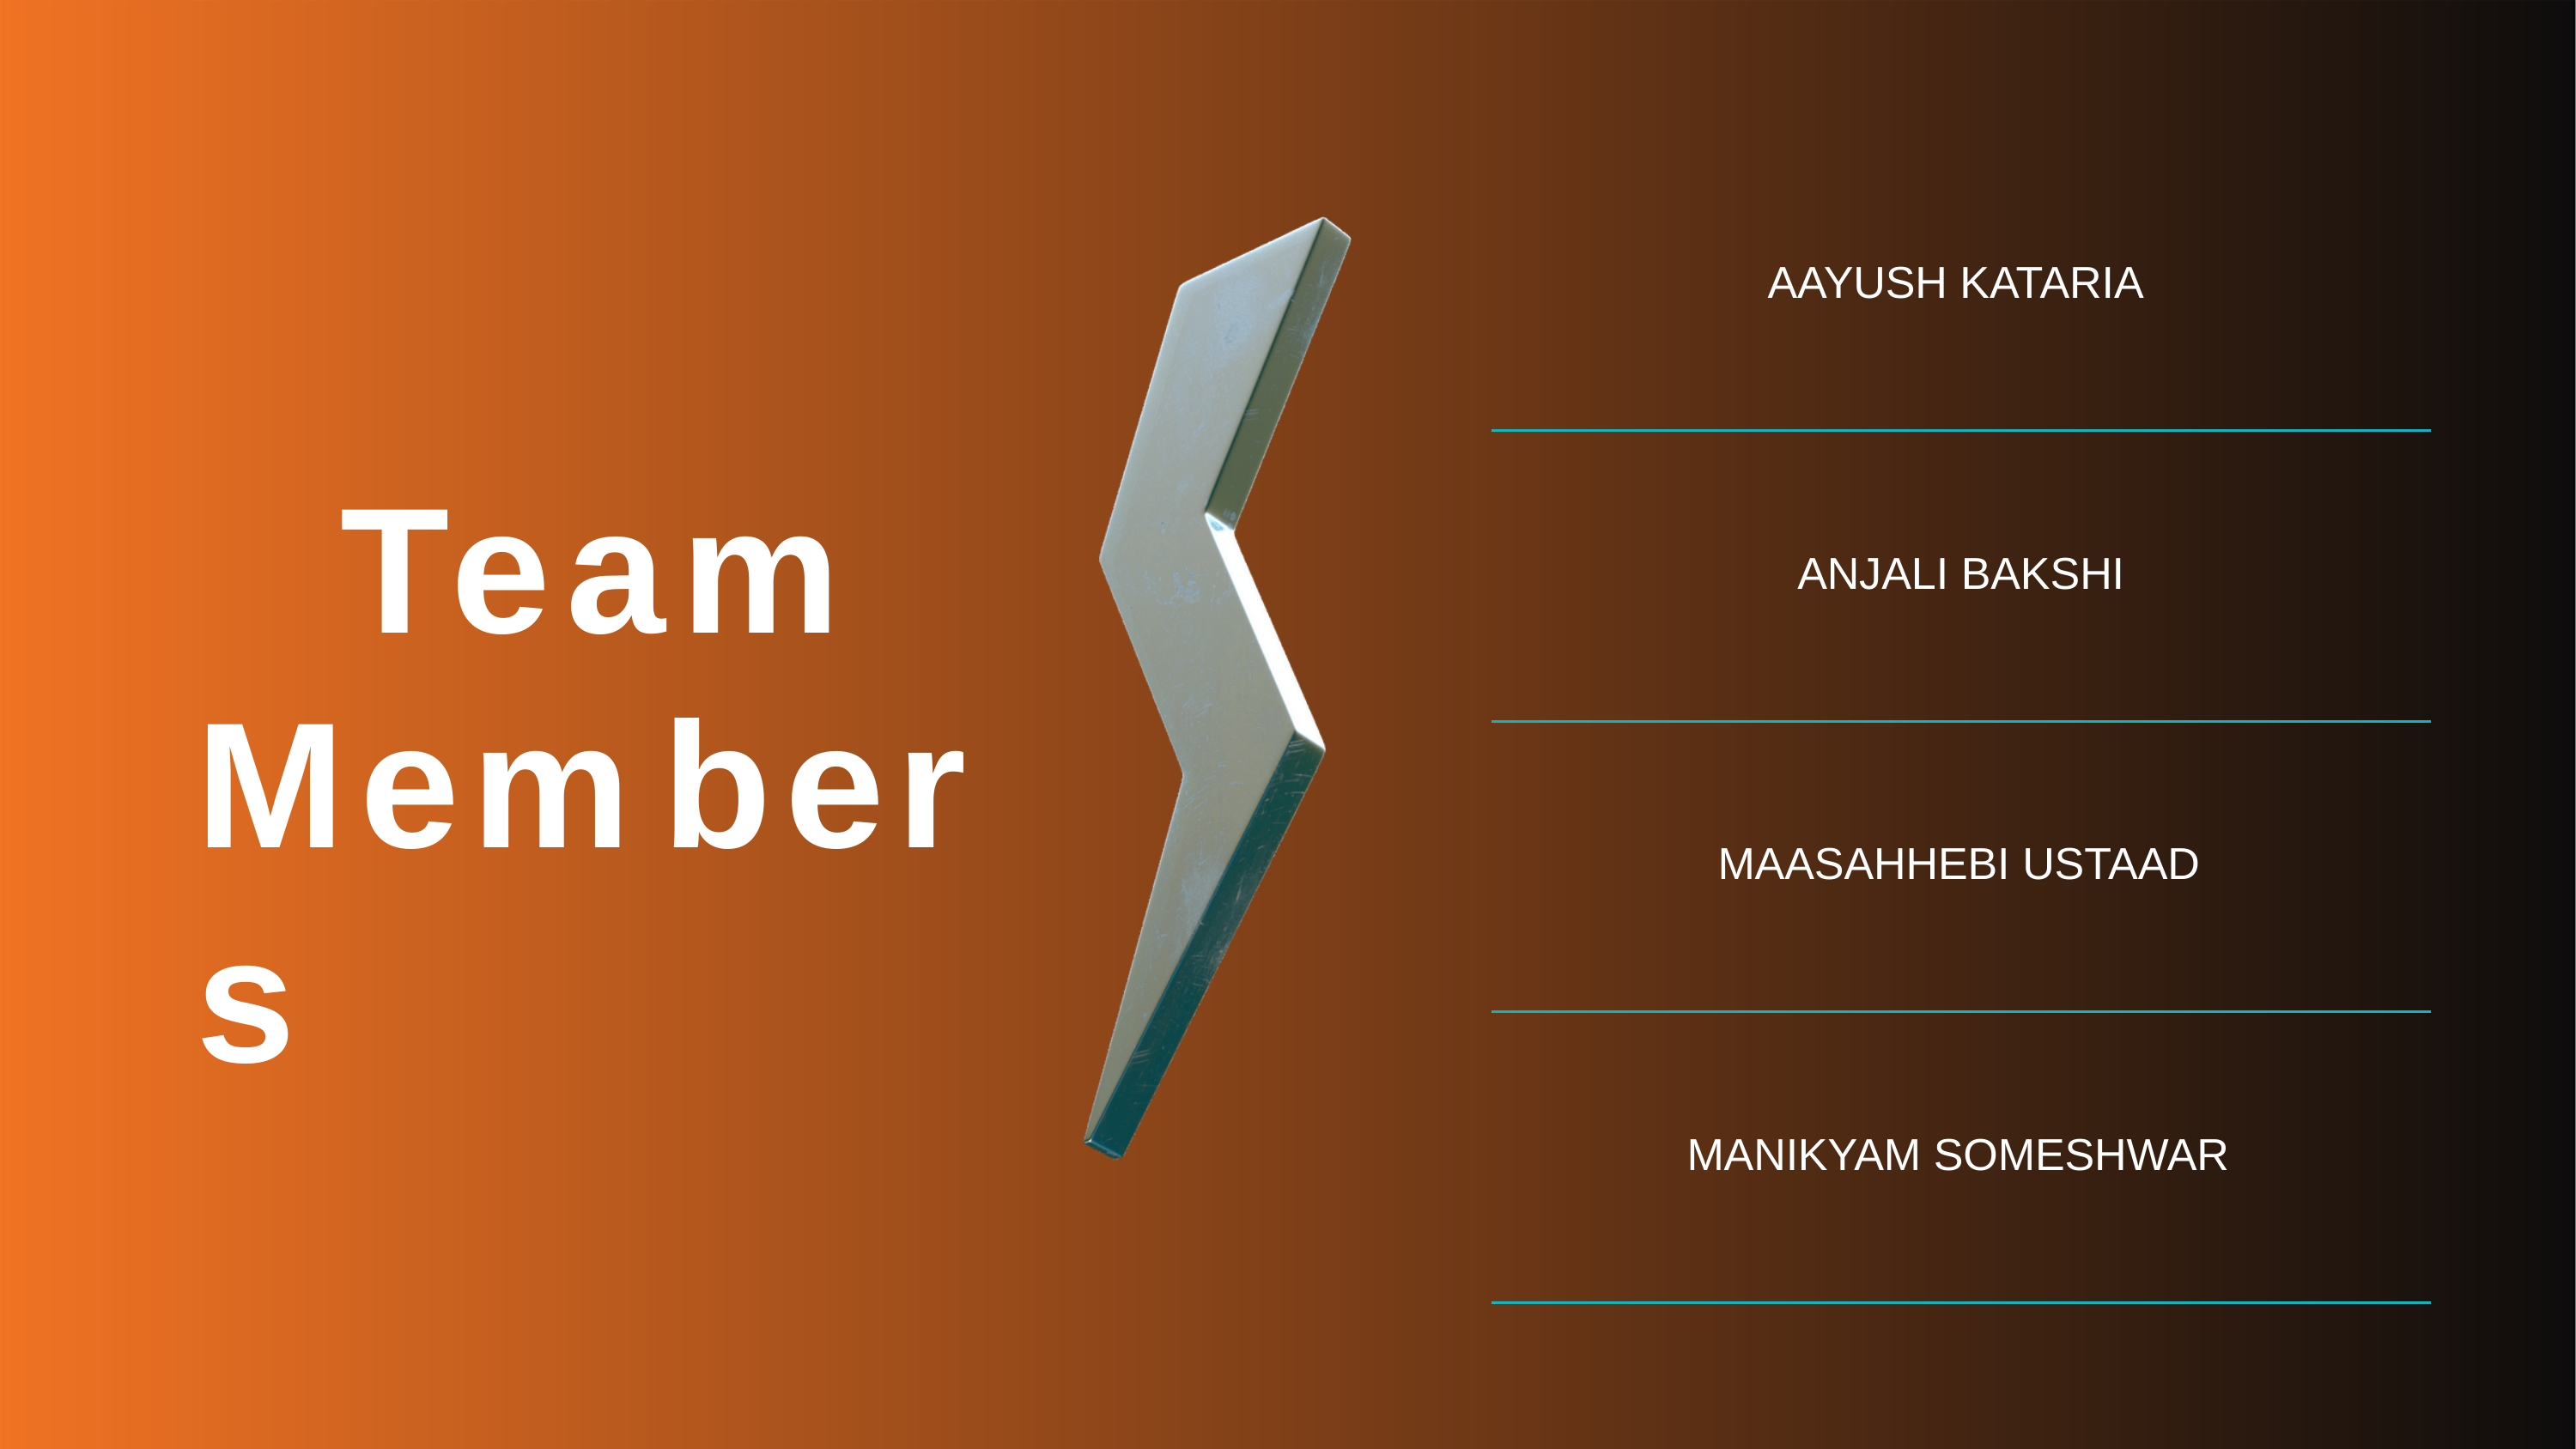

# AAYUSH KATARIA

Team  Members
ANJALI BAKSHI

MAASAHHEBI USTAAD

MANIKYAM SOMESHWAR